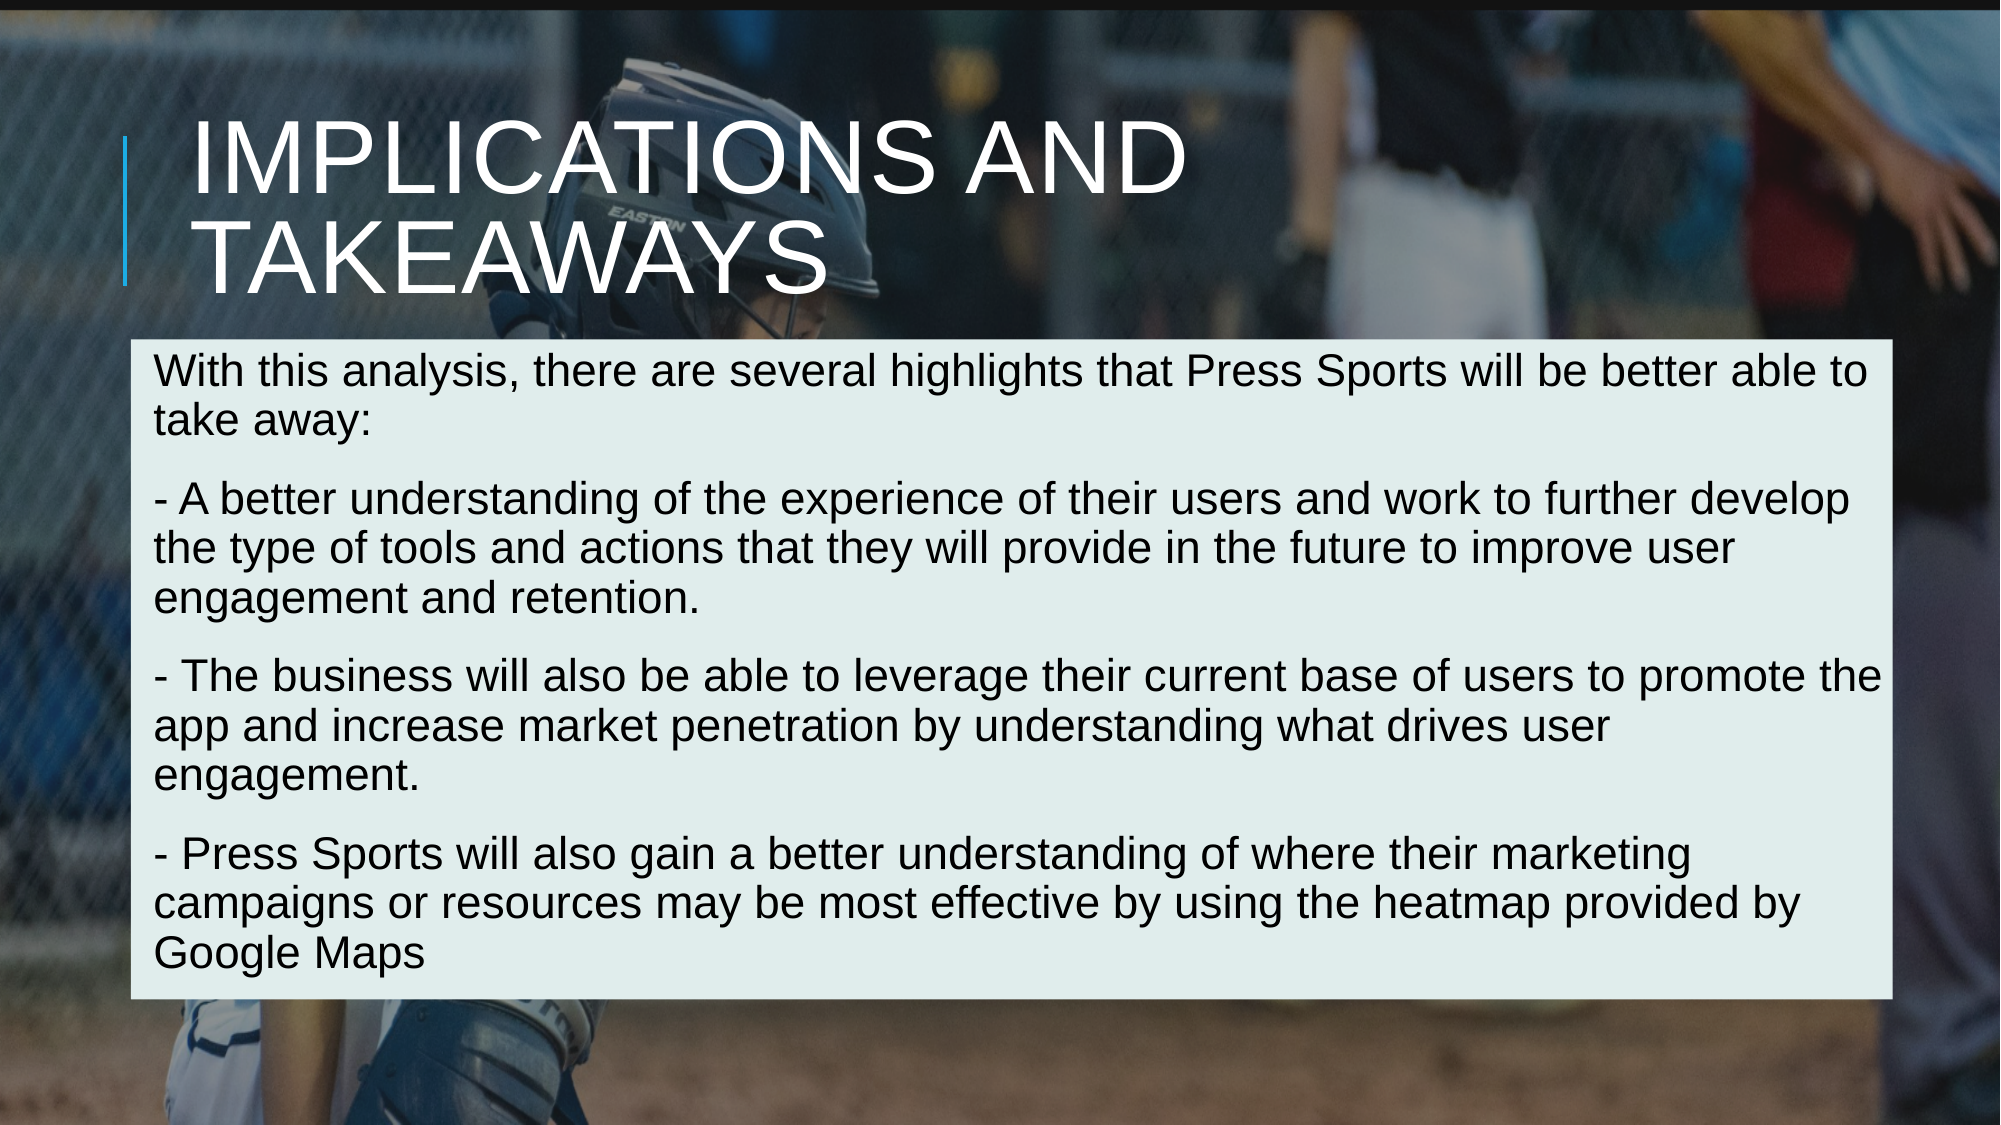

# Implications and Takeaways
With this analysis, there are several highlights that Press Sports will be better able to take away:
- A better understanding of the experience of their users and work to further develop the type of tools and actions that they will provide in the future to improve user engagement and retention.
- The business will also be able to leverage their current base of users to promote the app and increase market penetration by understanding what drives user engagement.
- Press Sports will also gain a better understanding of where their marketing campaigns or resources may be most effective by using the heatmap provided by Google Maps